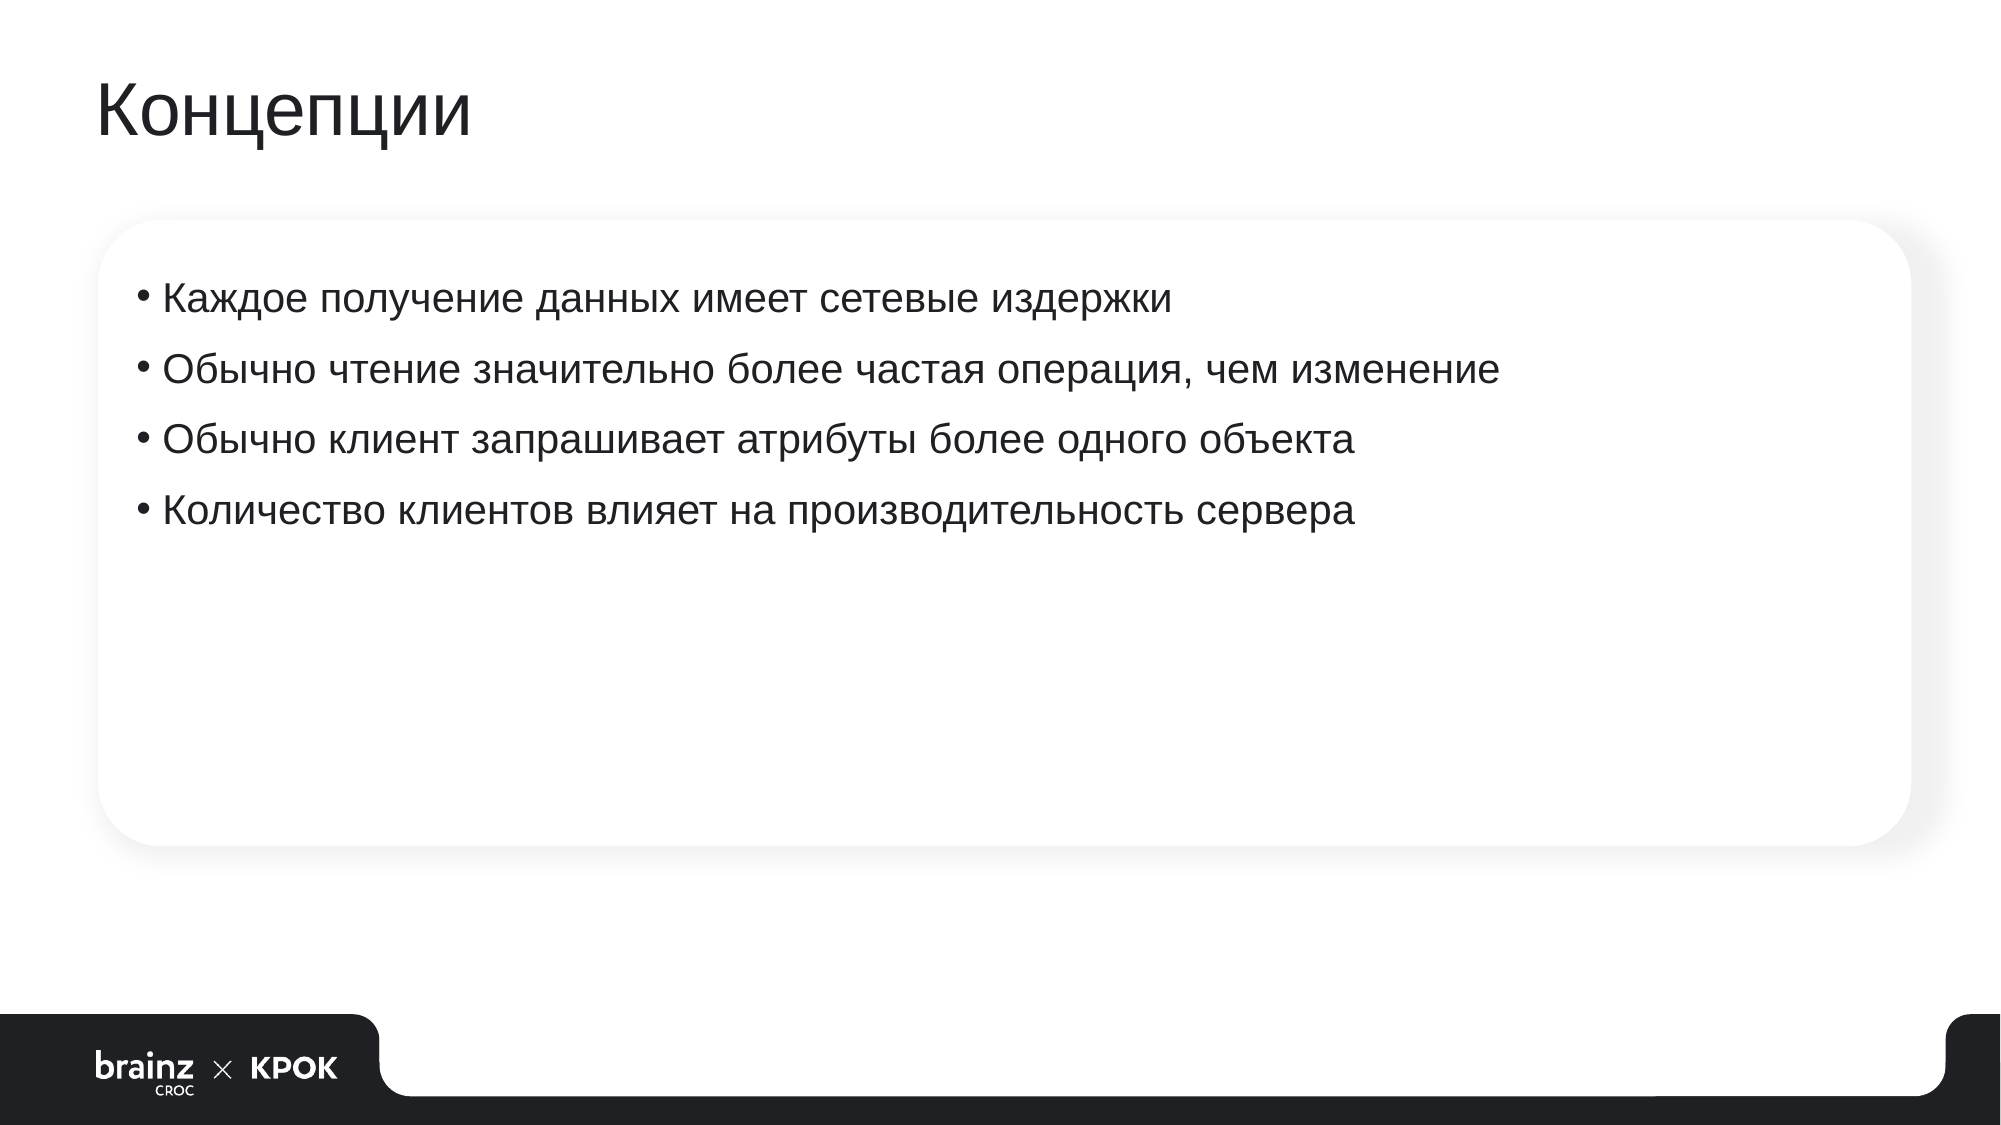

# Концепции

 Каждое получение данных имеет сетевые издержки
 Обычно чтение значительно более частая операция, чем изменение
 Обычно клиент запрашивает атрибуты более одного объекта
 Количество клиентов влияет на производительность сервера